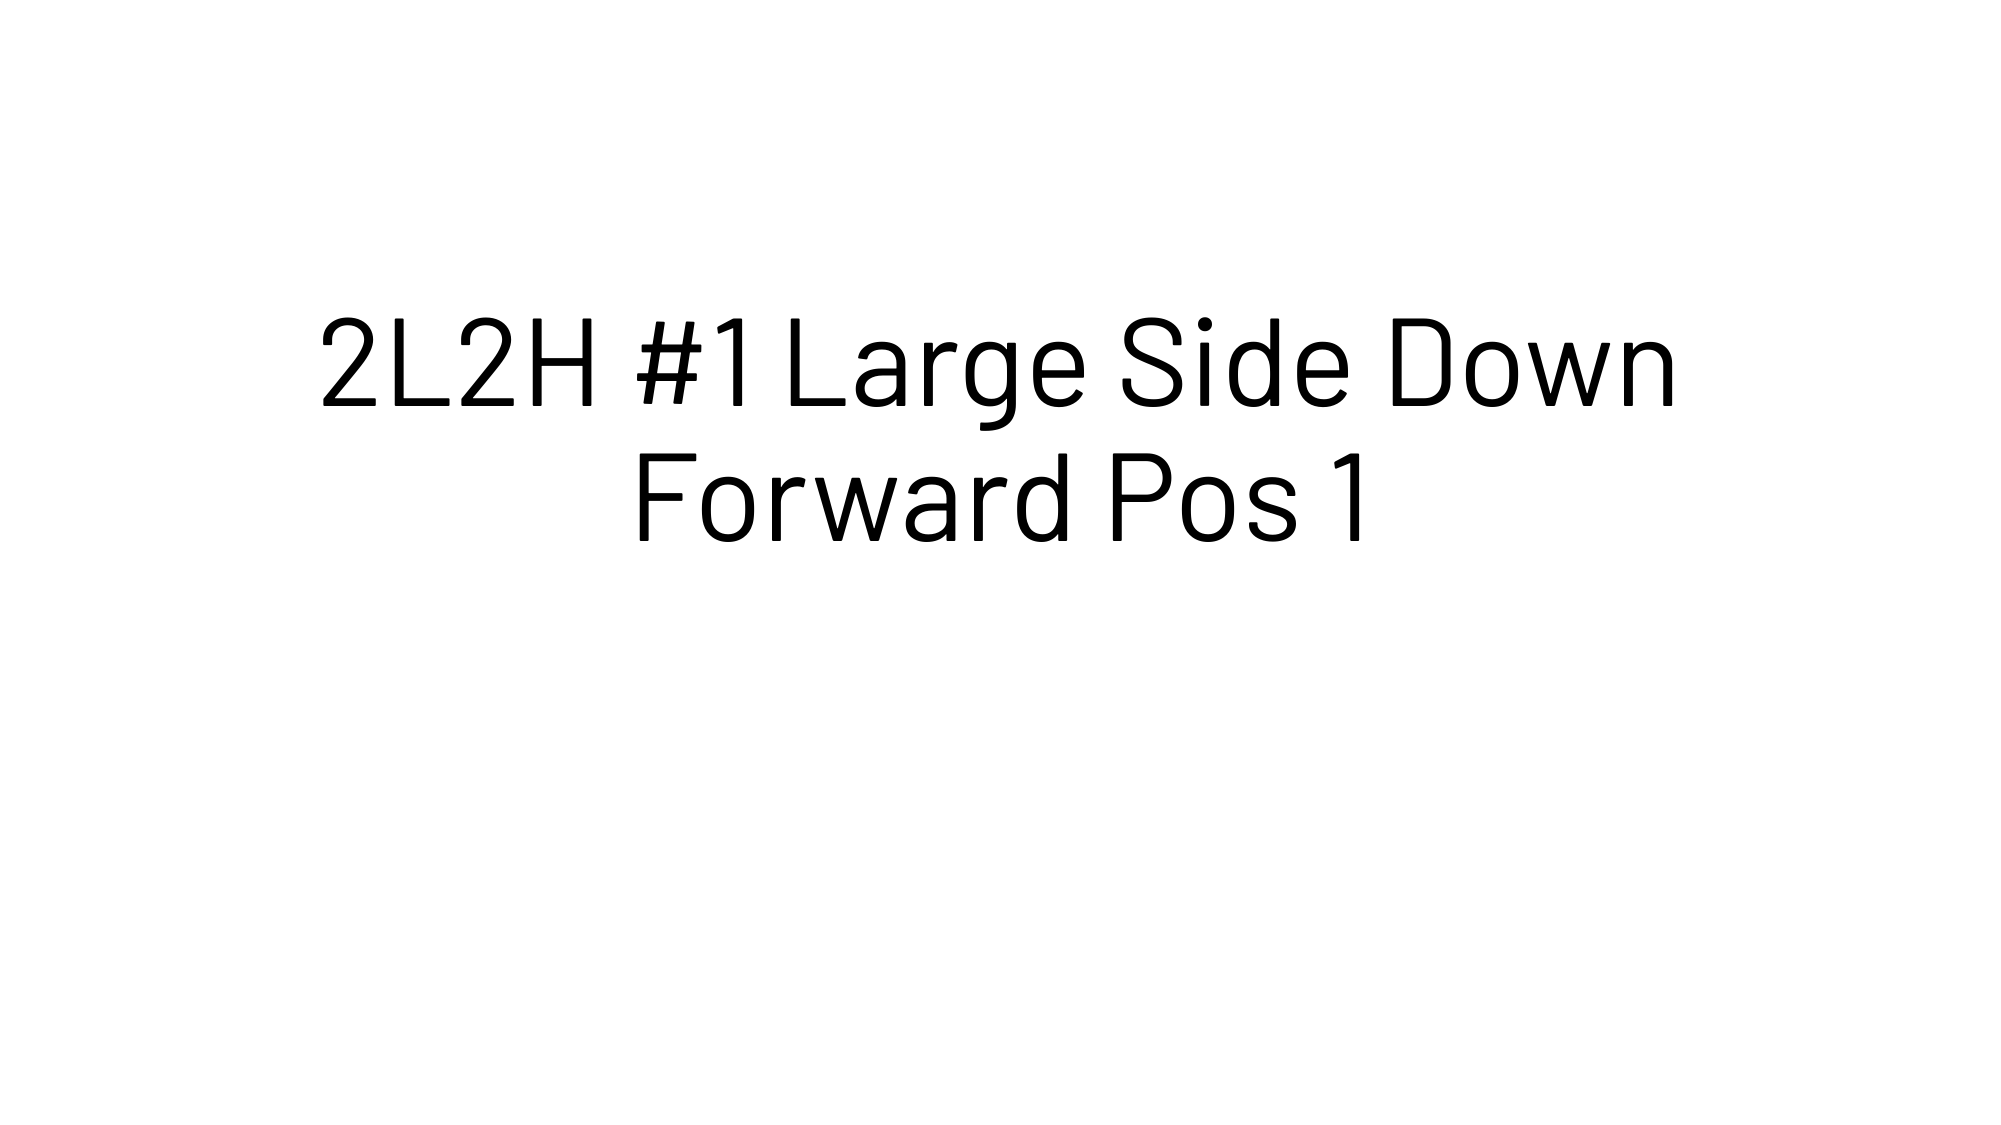

# 2L2H #1 Large Side Down Forward Pos 1